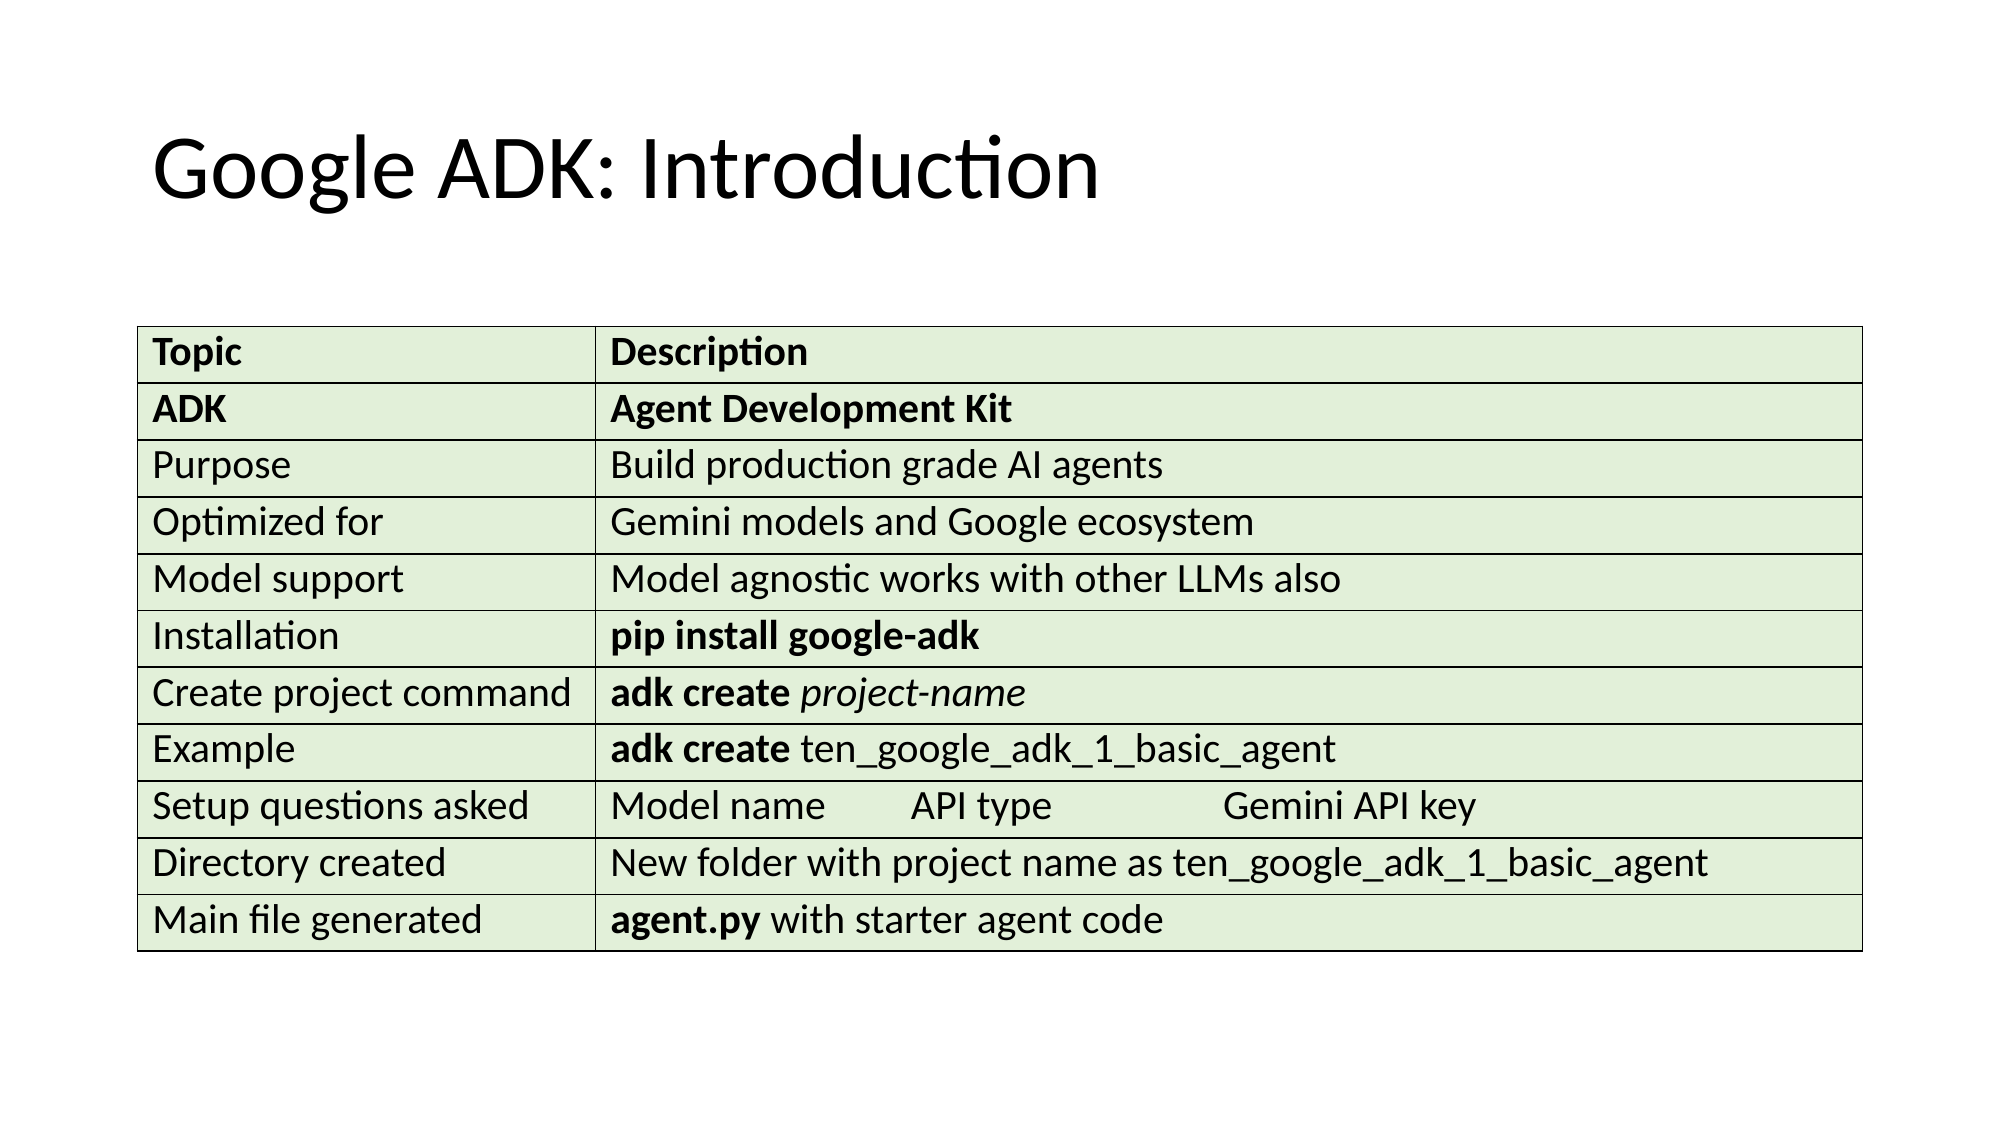

# Google ADK: Introduction
| Topic | Description |
| --- | --- |
| ADK | Agent Development Kit |
| Purpose | Build production grade AI agents |
| Optimized for | Gemini models and Google ecosystem |
| Model support | Model agnostic works with other LLMs also |
| Installation | pip install google-adk |
| Create project command | adk create project-name |
| Example | adk create ten\_google\_adk\_1\_basic\_agent |
| Setup questions asked | Model name API type Gemini API key |
| Directory created | New folder with project name as ten\_google\_adk\_1\_basic\_agent |
| Main file generated | agent.py with starter agent code |